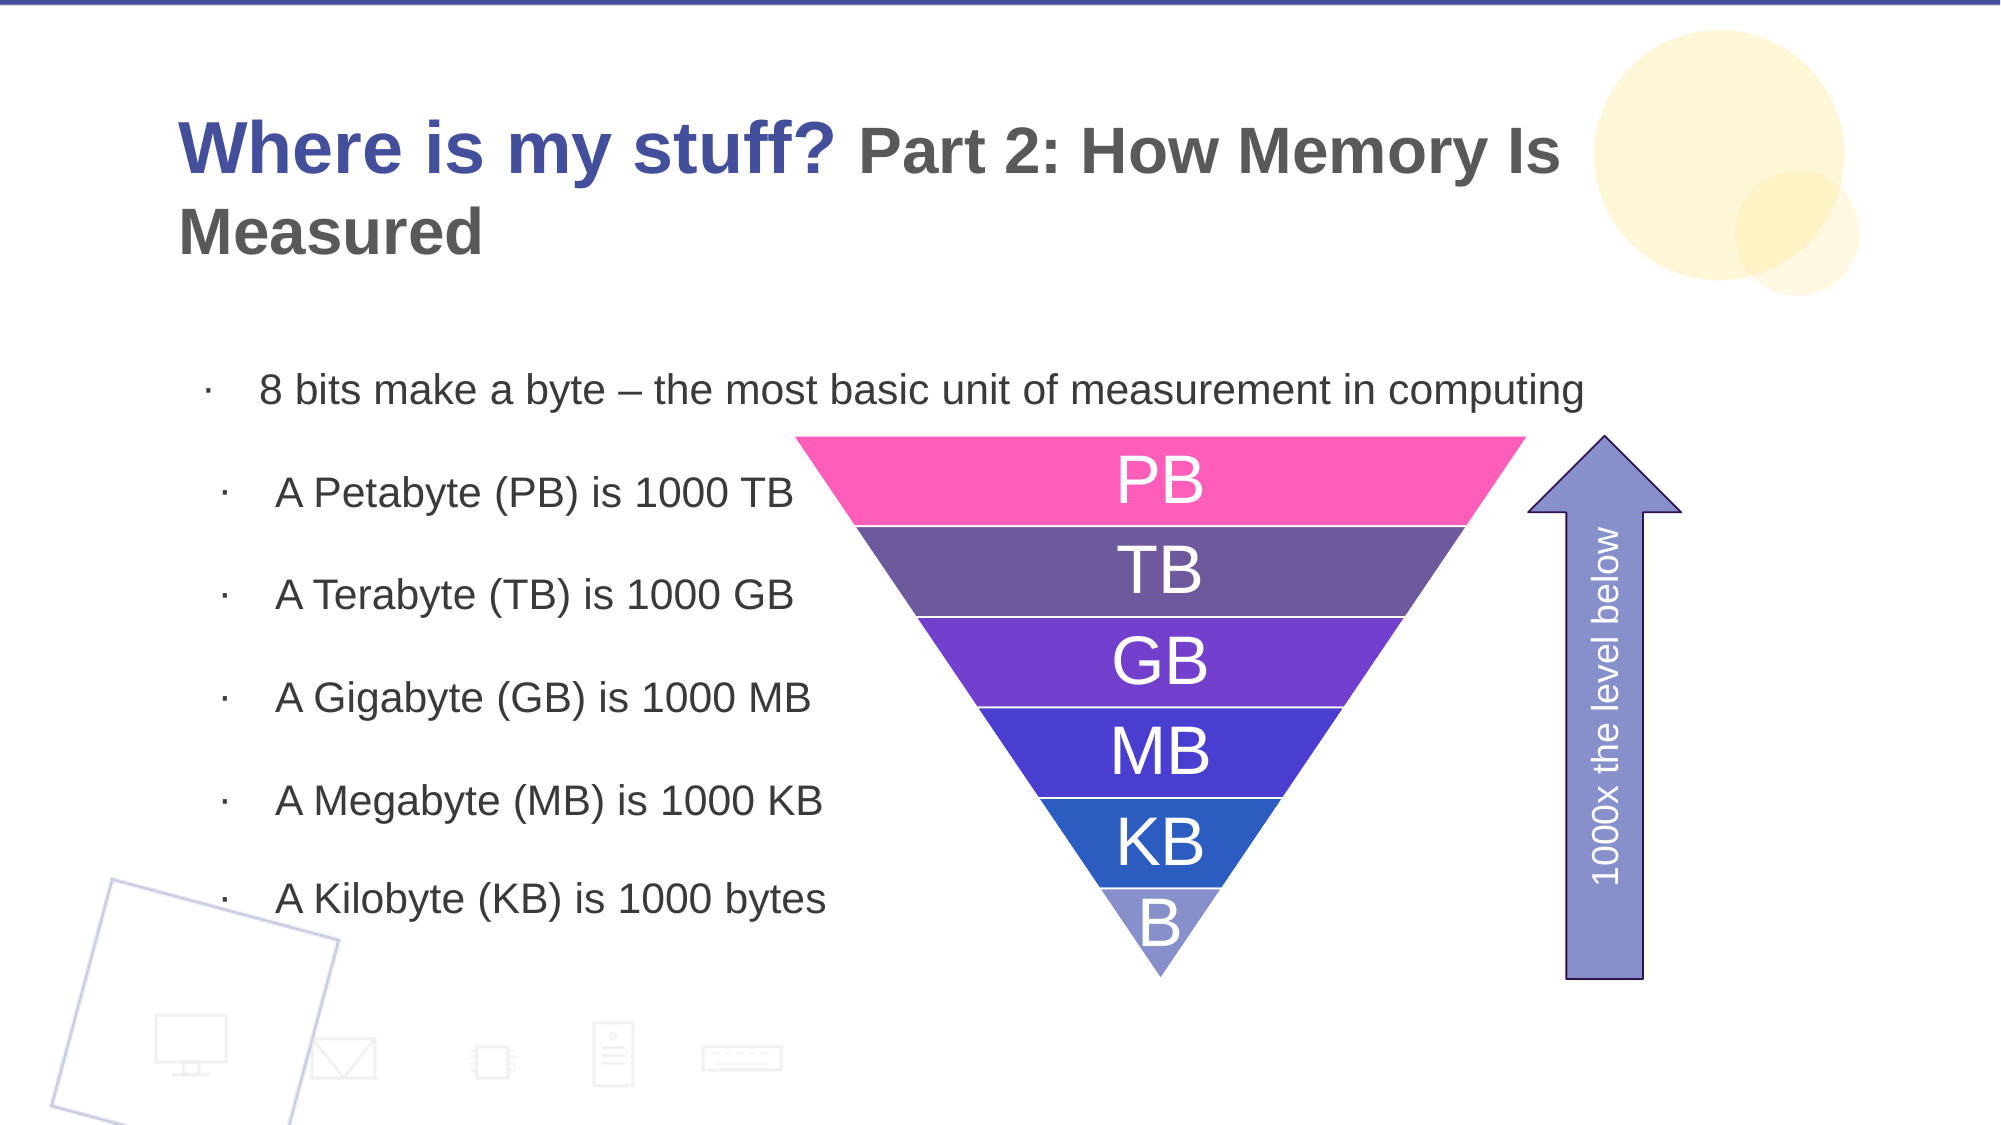

# Where is my stuff? Part 2: How Memory Is Measured
8 bits make a byte – the most basic unit of measurement in computing
A Petabyte (PB) is 1000 TB
A Terabyte (TB) is 1000 GB
A Gigabyte (GB) is 1000 MB
A Megabyte (MB) is 1000 KB
A Kilobyte (KB) is 1000 bytes

PB

TB

GB

MB

KB
B

1000x the level below